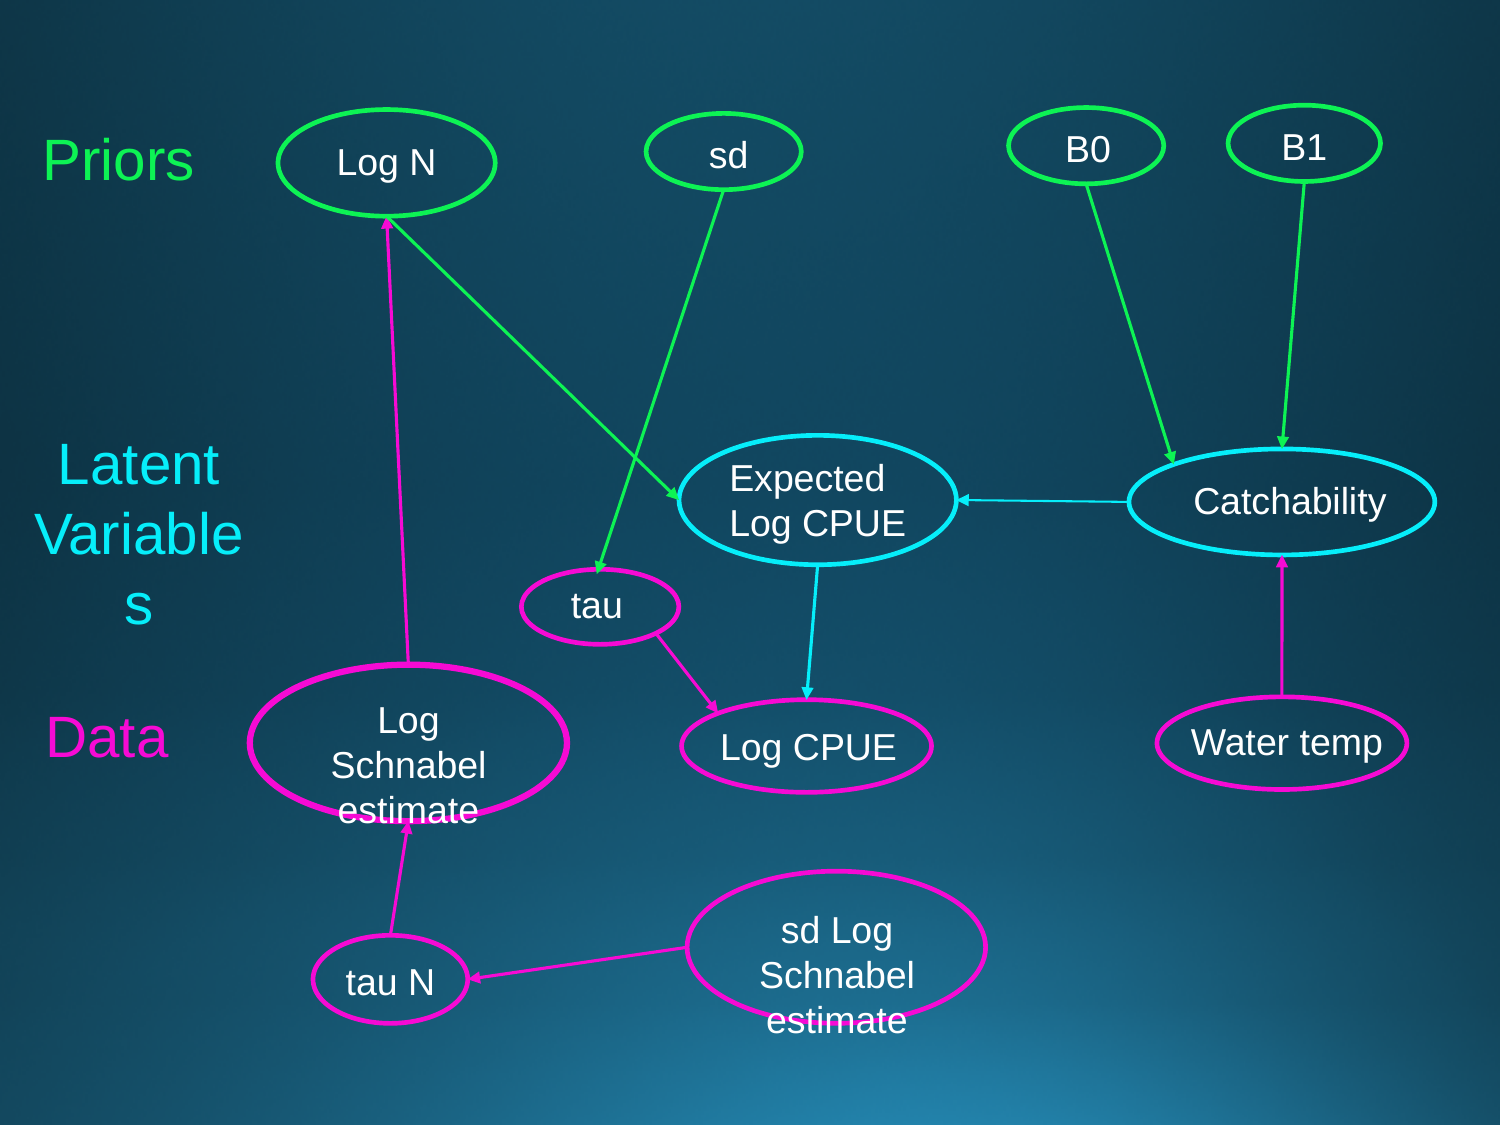

B1

B0

sd
Priors
Log N
Latent Variables

Expected
Log CPUE

Catchability

tau

Log Schnabel estimate
Data

Water temp

Log CPUE

sd Log Schnabel estimate

tau N